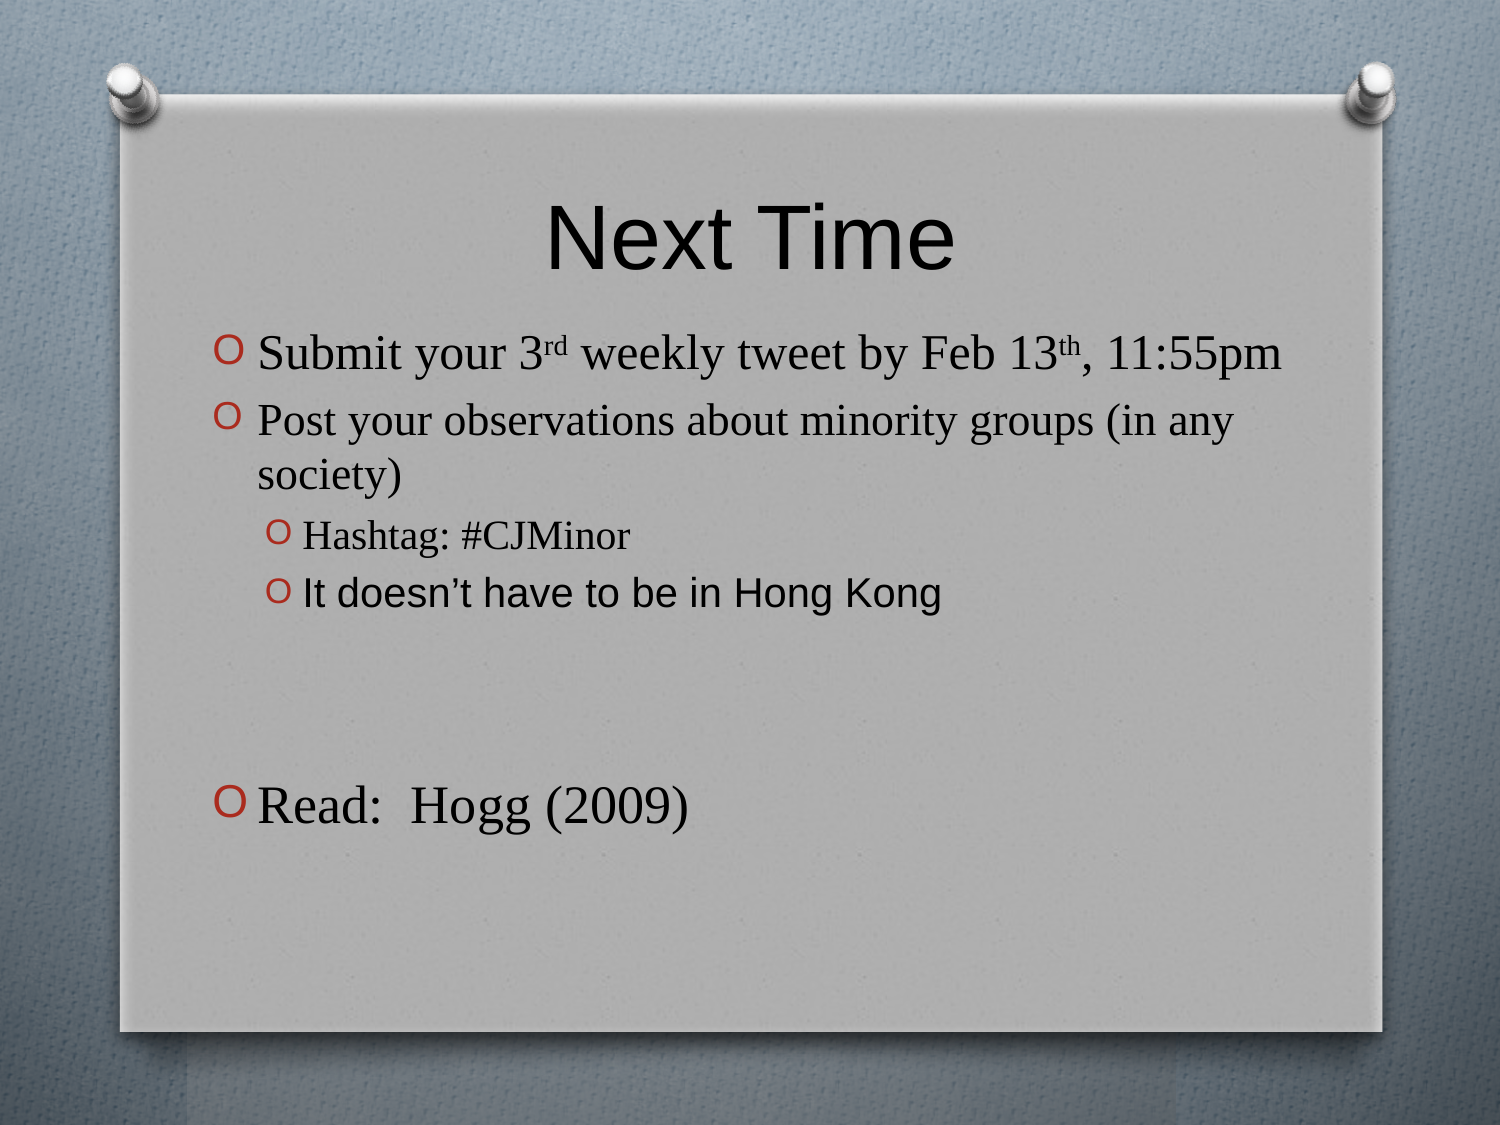

# Next Time
Submit your 3rd weekly tweet by Feb 13th, 11:55pm
Post your observations about minority groups (in any society)
Hashtag: #CJMinor
It doesn’t have to be in Hong Kong

Read:  Hogg (2009)